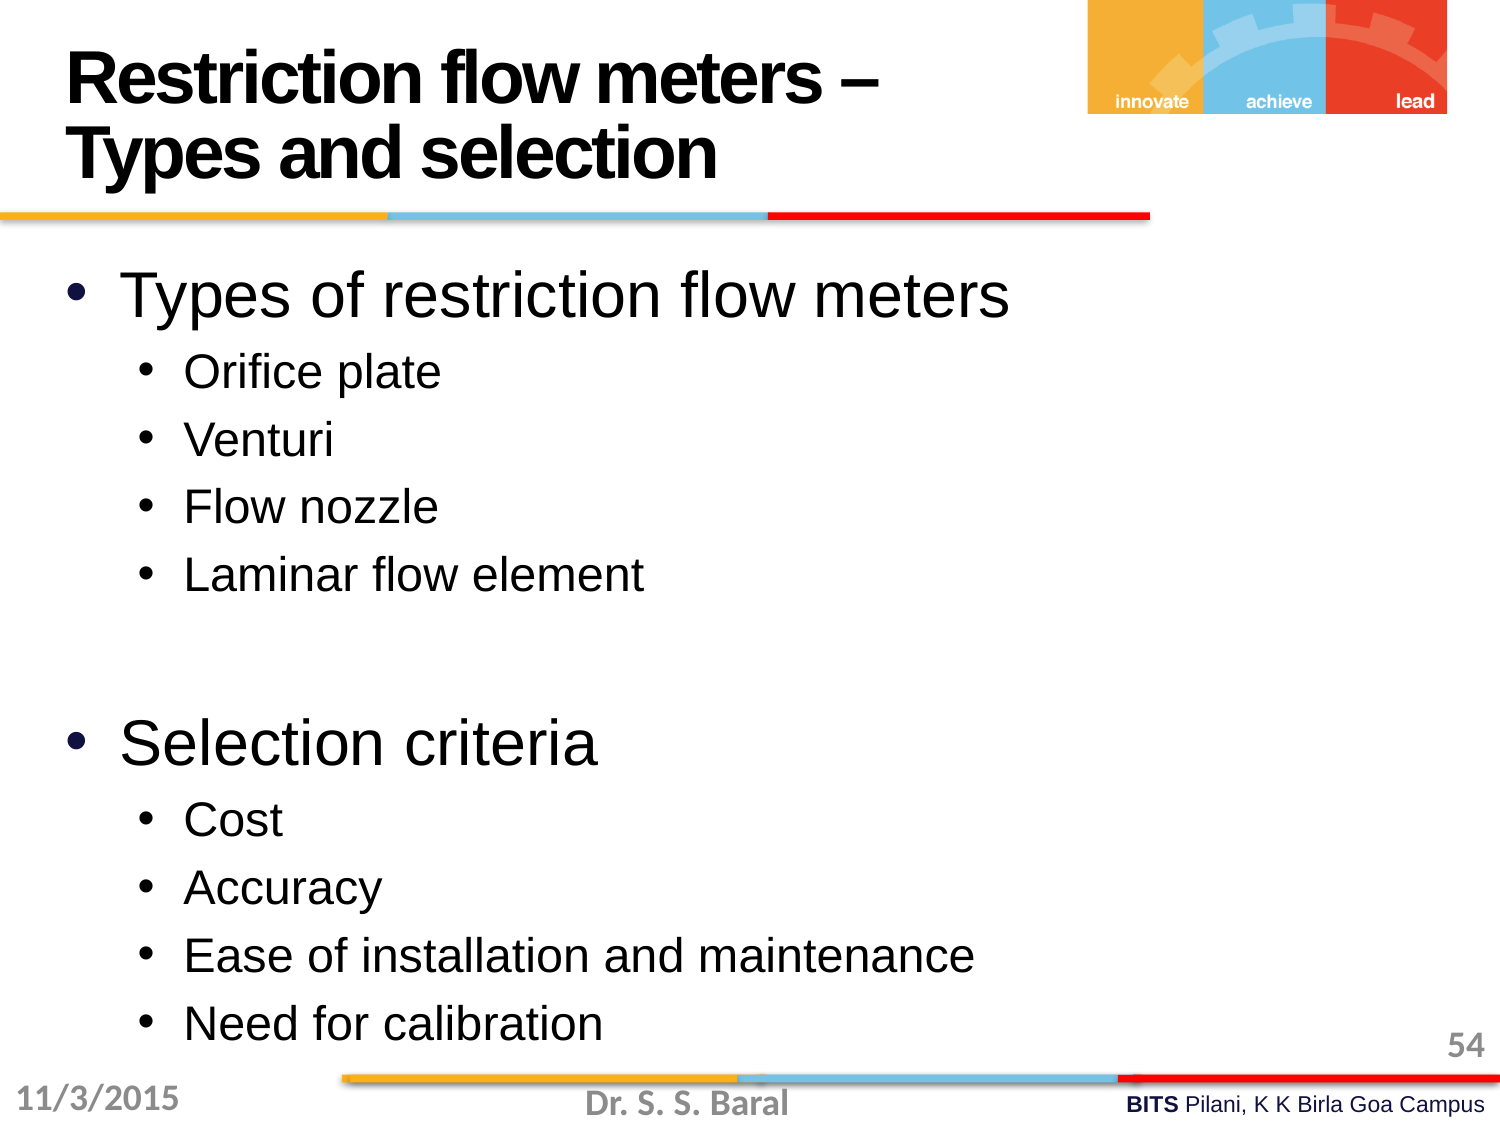

Restriction flow meters – Types and selection
Types of restriction flow meters
Orifice plate
Venturi
Flow nozzle
Laminar flow element

Selection criteria
Cost
Accuracy
Ease of installation and maintenance
Need for calibration

54
11/3/2015
Dr. S. S. Baral